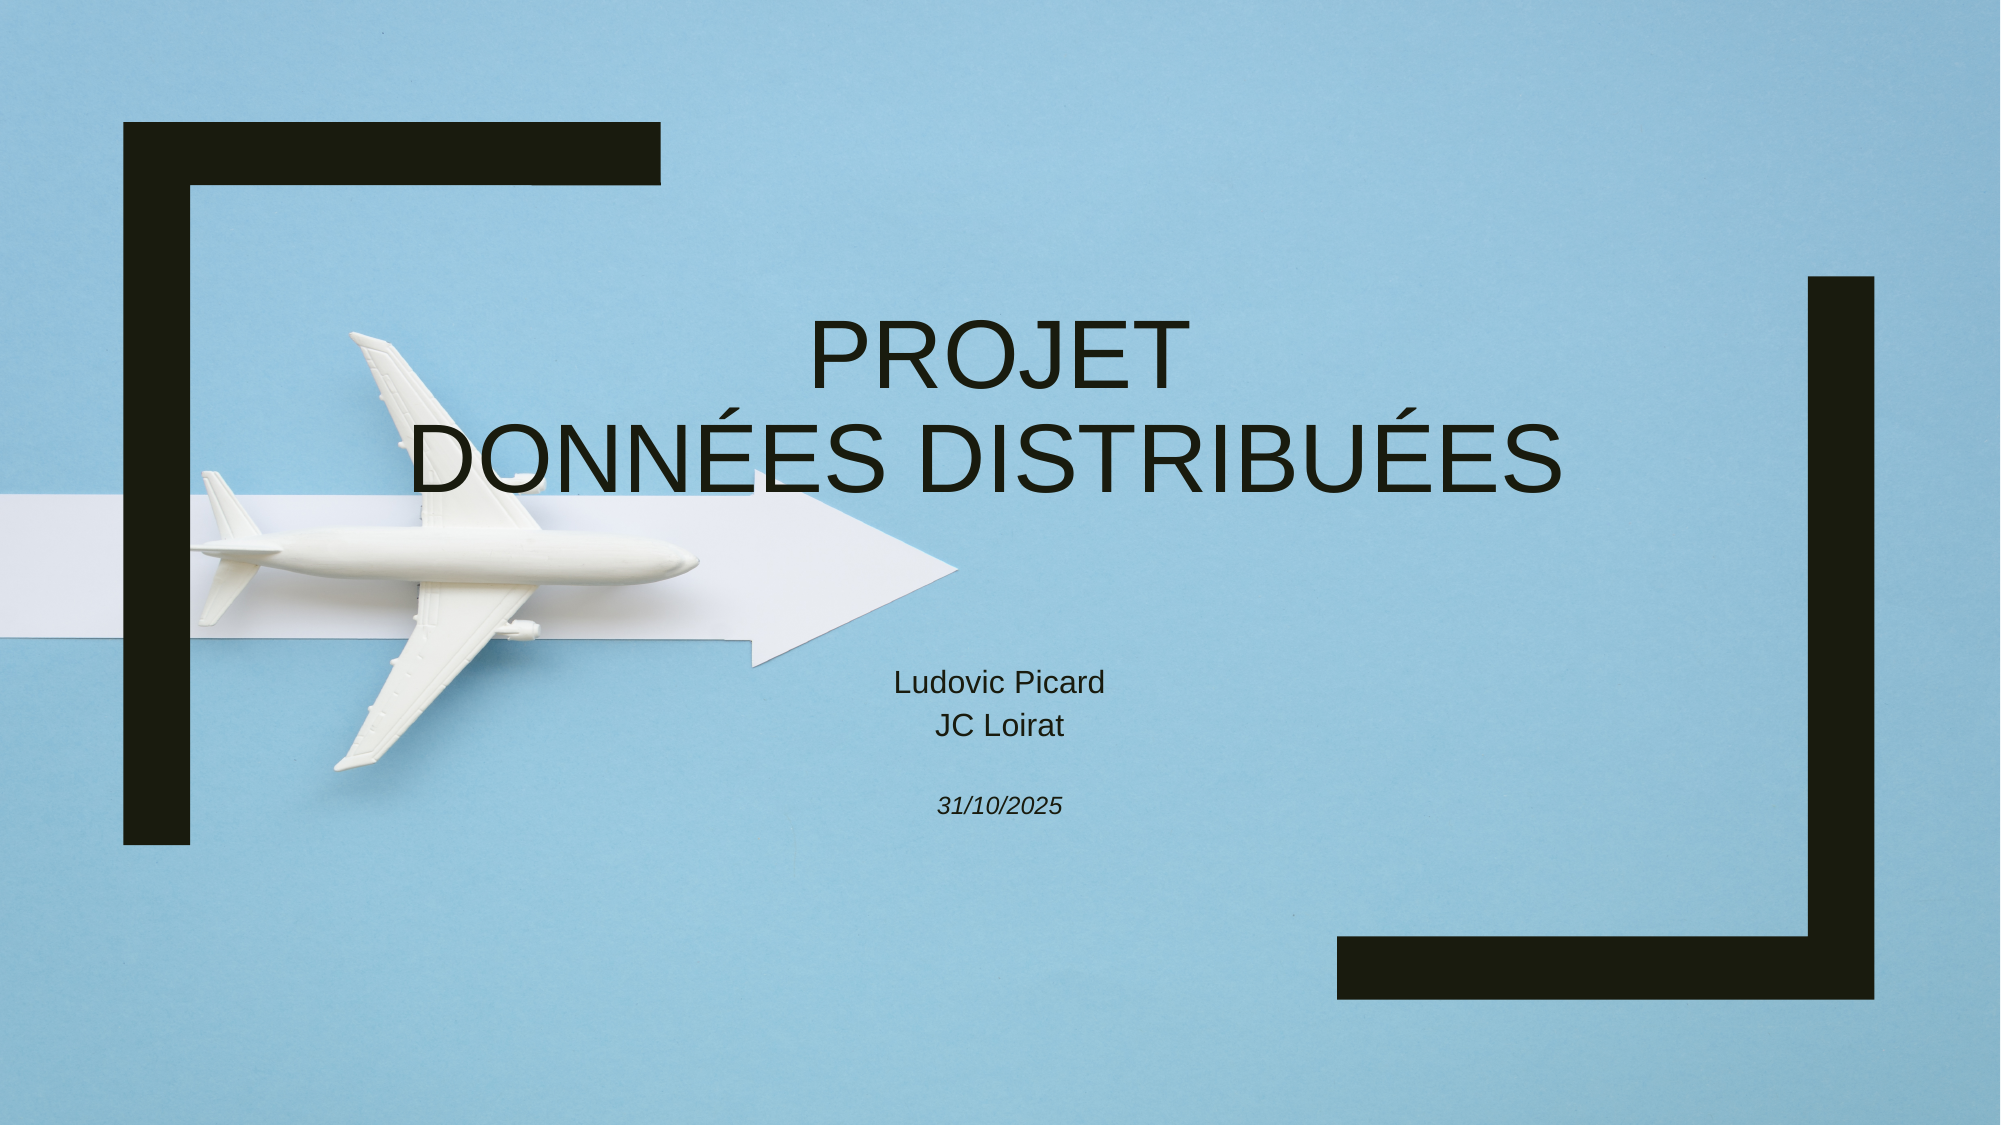

# Projet Données distribuées
Ludovic Picard
JC Loirat

31/10/2025